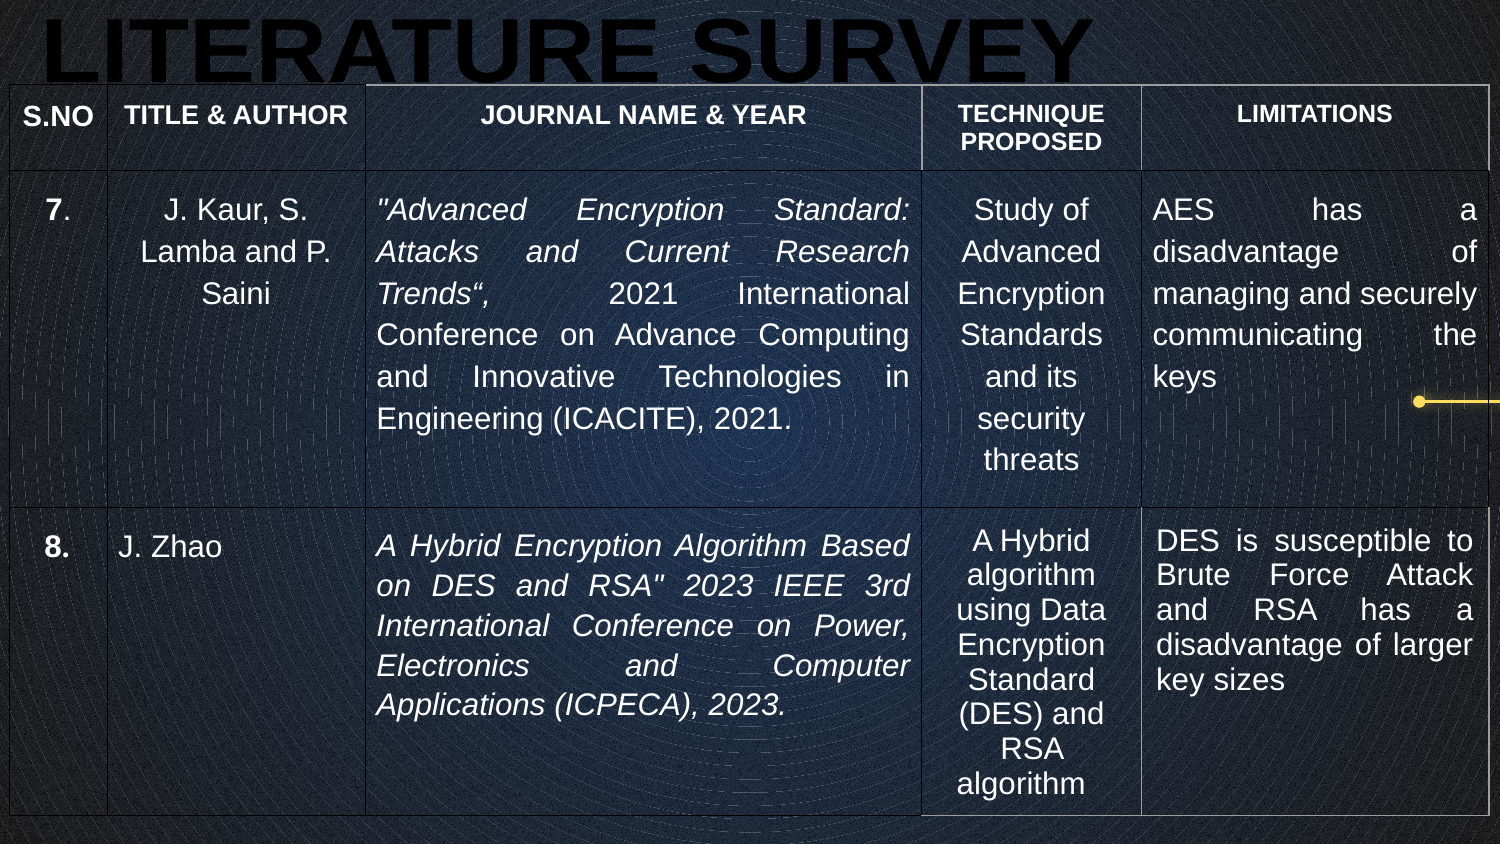

LITERATURE SURVEY
| S.NO | TITLE & AUTHOR | JOURNAL NAME & YEAR | TECHNIQUE PROPOSED | LIMITATIONS |
| --- | --- | --- | --- | --- |
| 7. | J. Kaur, S. Lamba and P. Saini | "Advanced Encryption Standard: Attacks and Current Research Trends“, 2021 International Conference on Advance Computing and Innovative Technologies in Engineering (ICACITE), 2021. | Study of Advanced Encryption Standards and its security threats | AES has a disadvantage of managing and securely communicating the keys |
| 8. | J. Zhao | A Hybrid Encryption Algorithm Based on DES and RSA" 2023 IEEE 3rd International Conference on Power, Electronics and Computer Applications (ICPECA), 2023. | A Hybrid algorithm using Data Encryption Standard (DES) and RSA algorithm | DES is susceptible to Brute Force Attack and RSA has a disadvantage of larger key sizes |